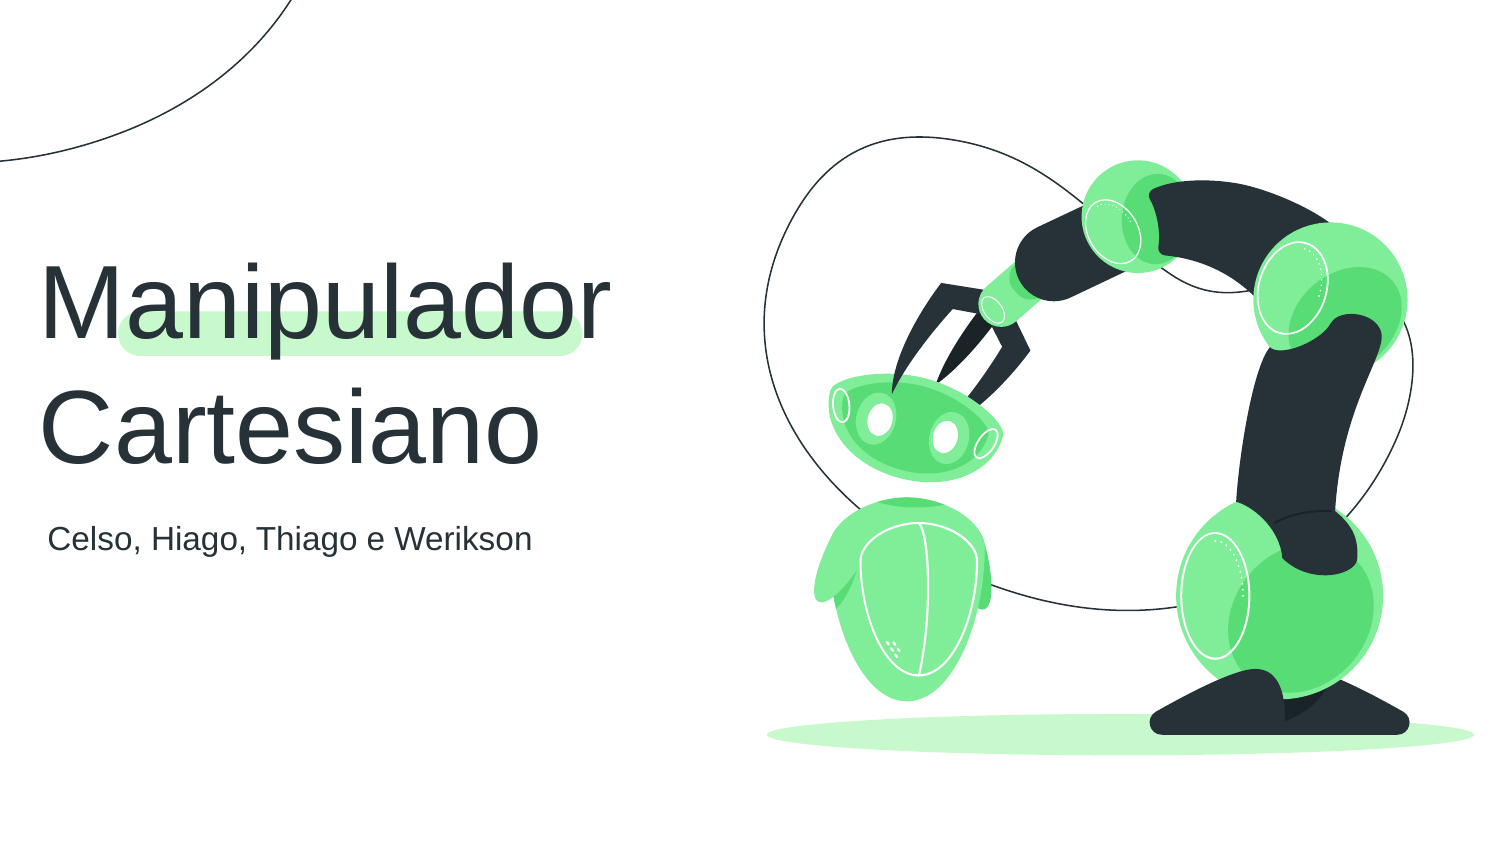

# Manipulador Cartesiano

Celso, Hiago, Thiago e Werikson